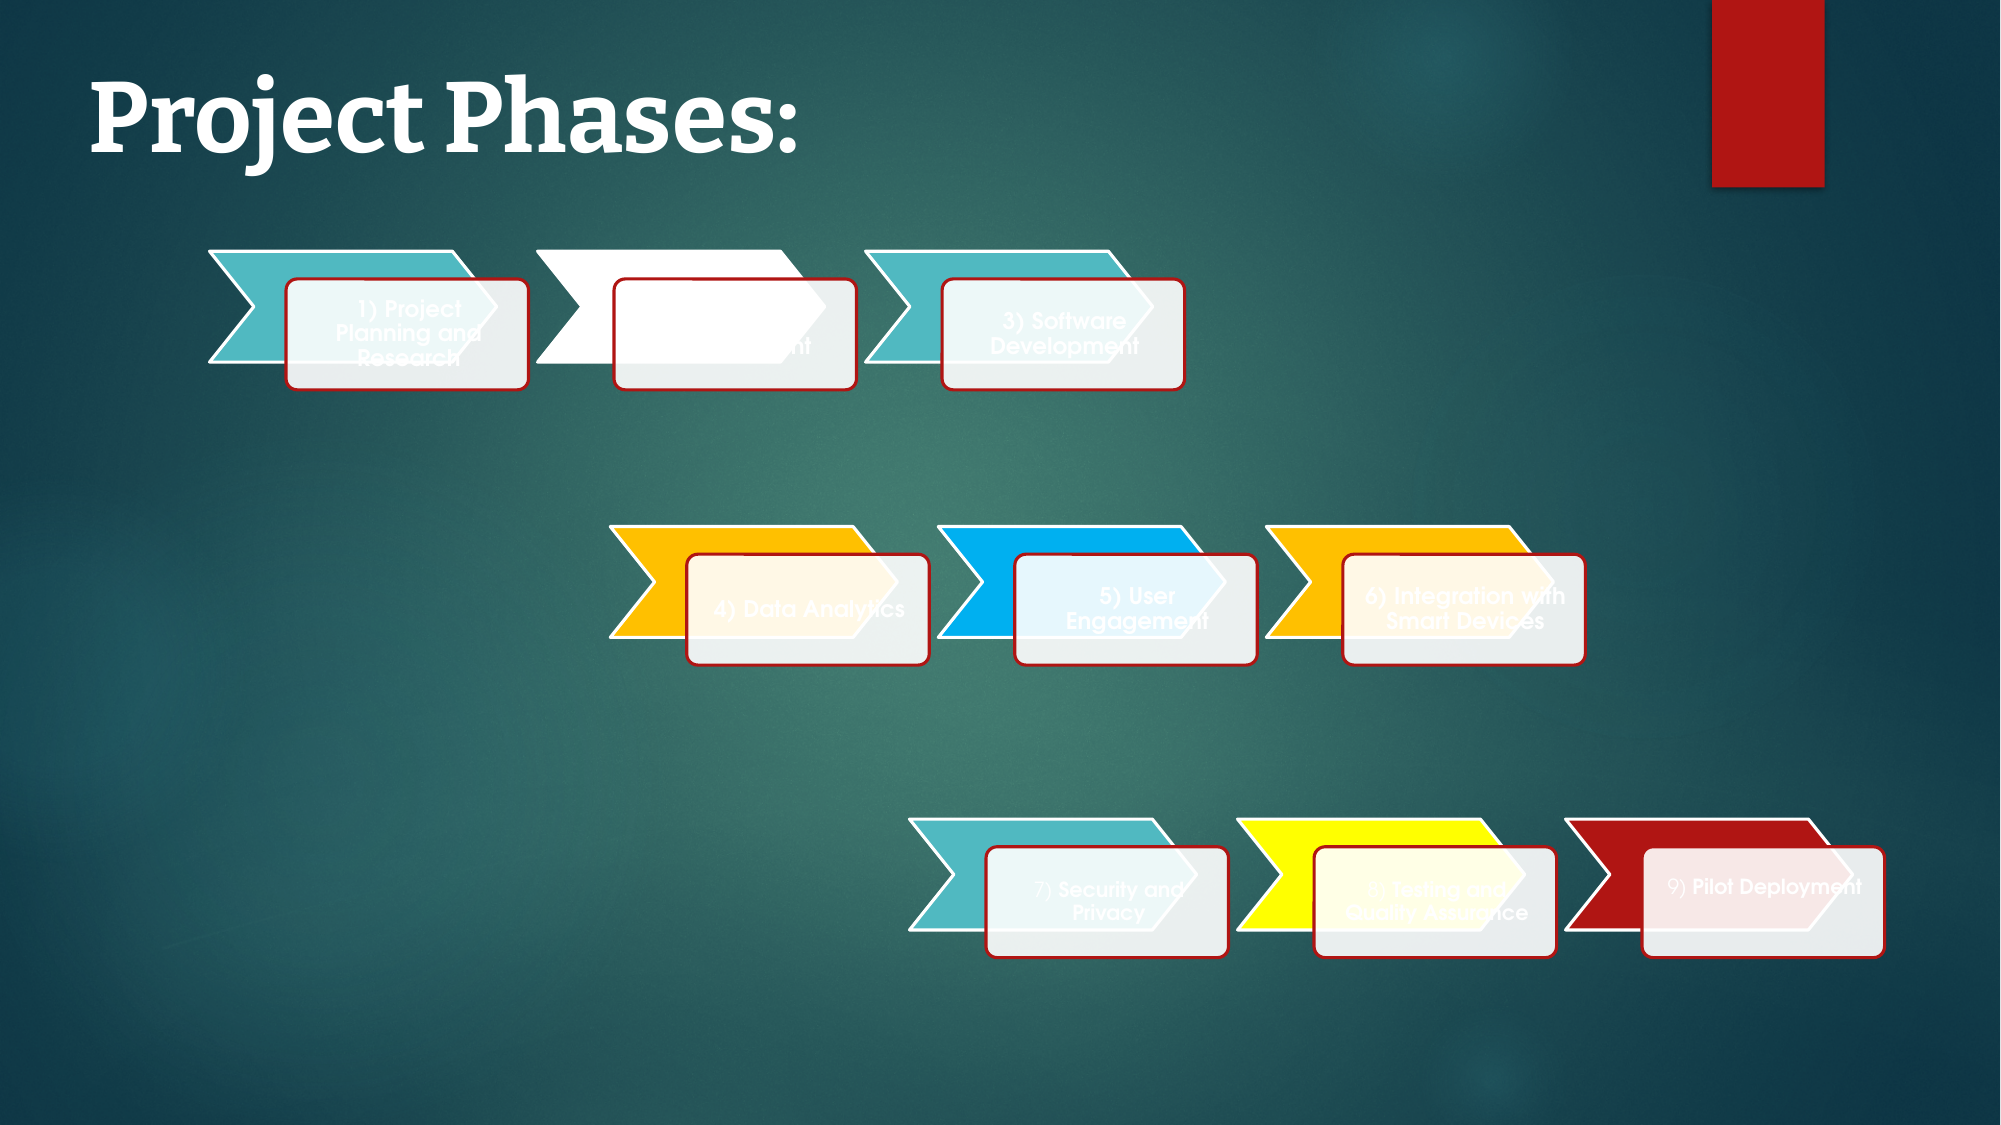

Project Phases:
1) Project Planning and Research
2) Hardware Development
3) Software Development
4) Data Analytics
5) User Engagement
6) Integration with Smart Devices
7) Security and Privacy
8) Testing and Quality Assurance
9) Pilot Deployment